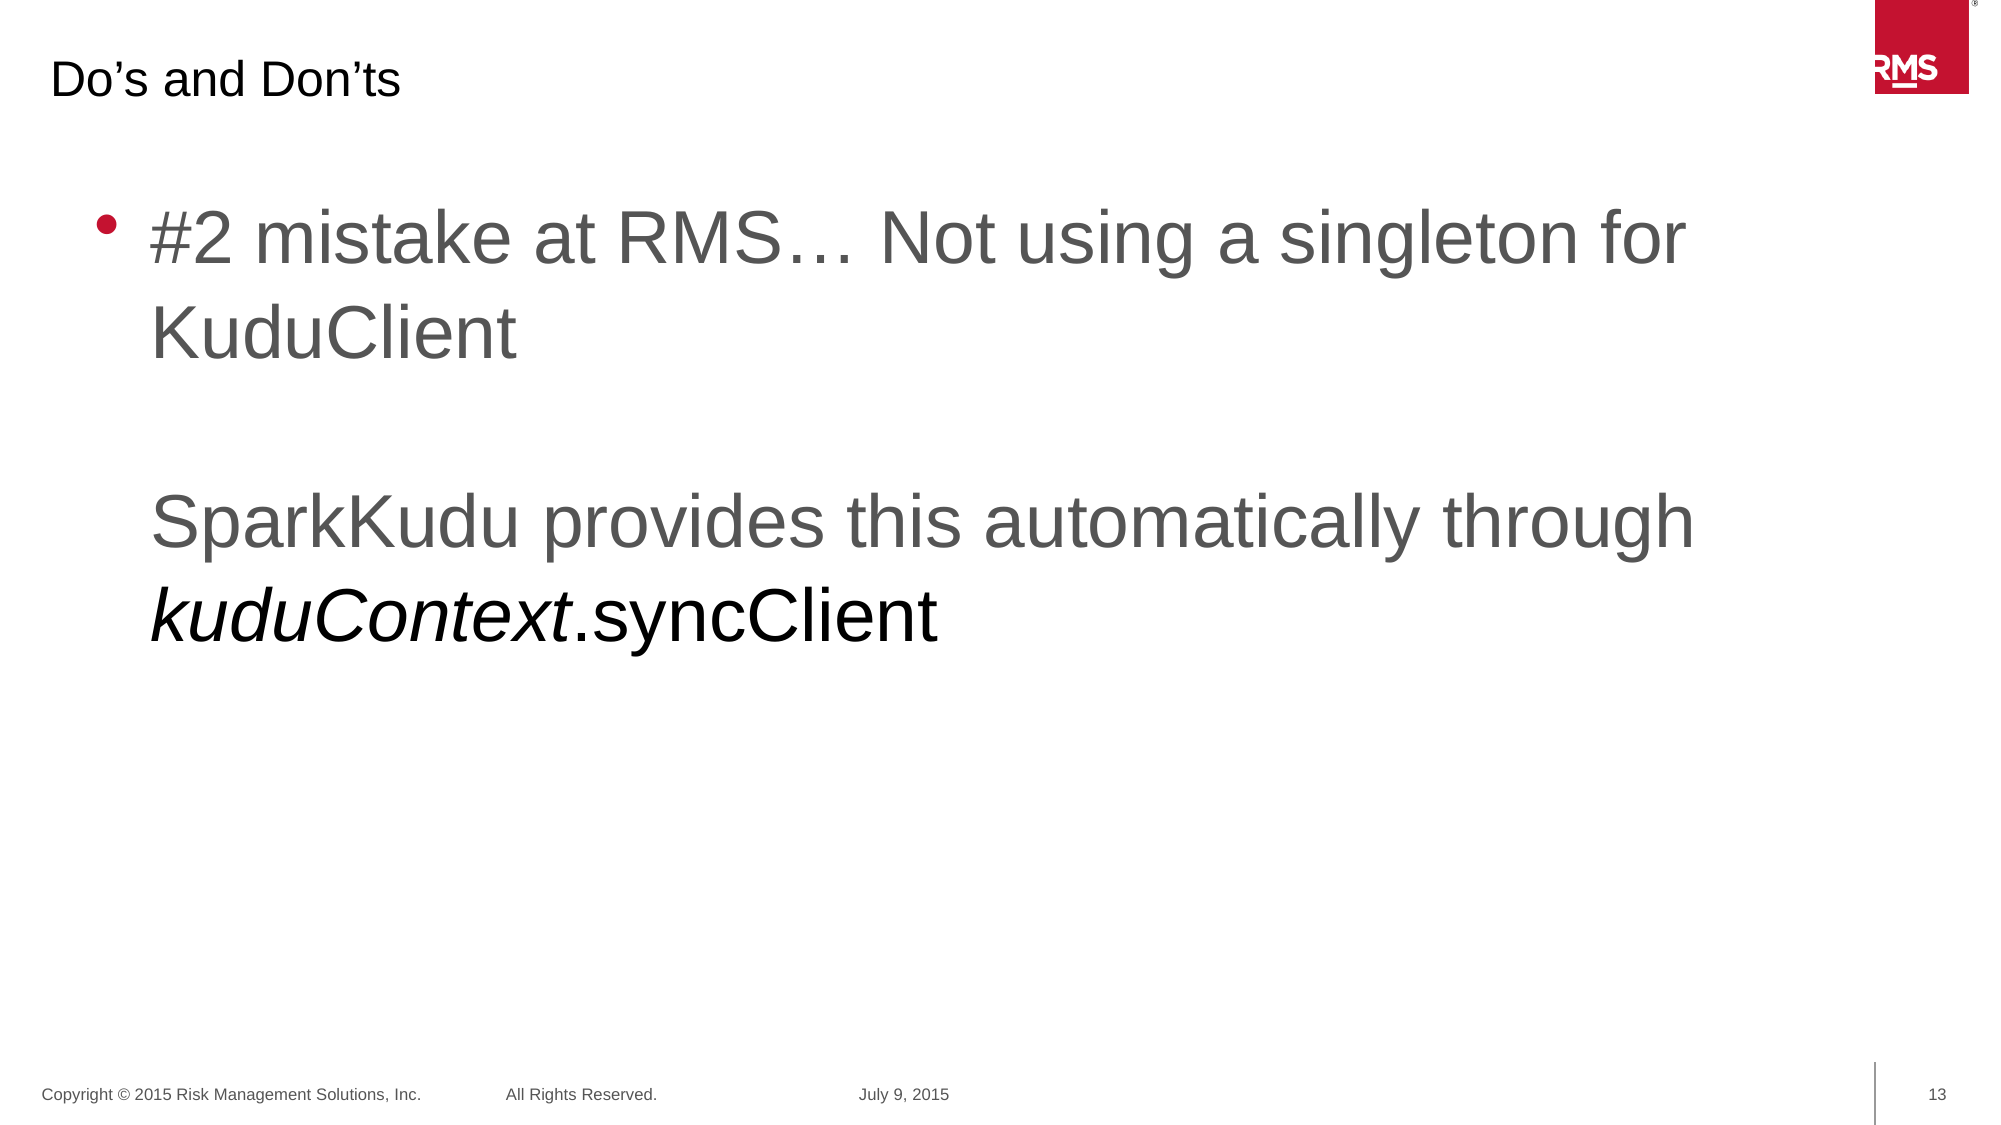

Do’s and Don’ts
#2 mistake at RMS… Not using a singleton for KuduClient
SparkKudu provides this automatically through kuduContext.syncClient